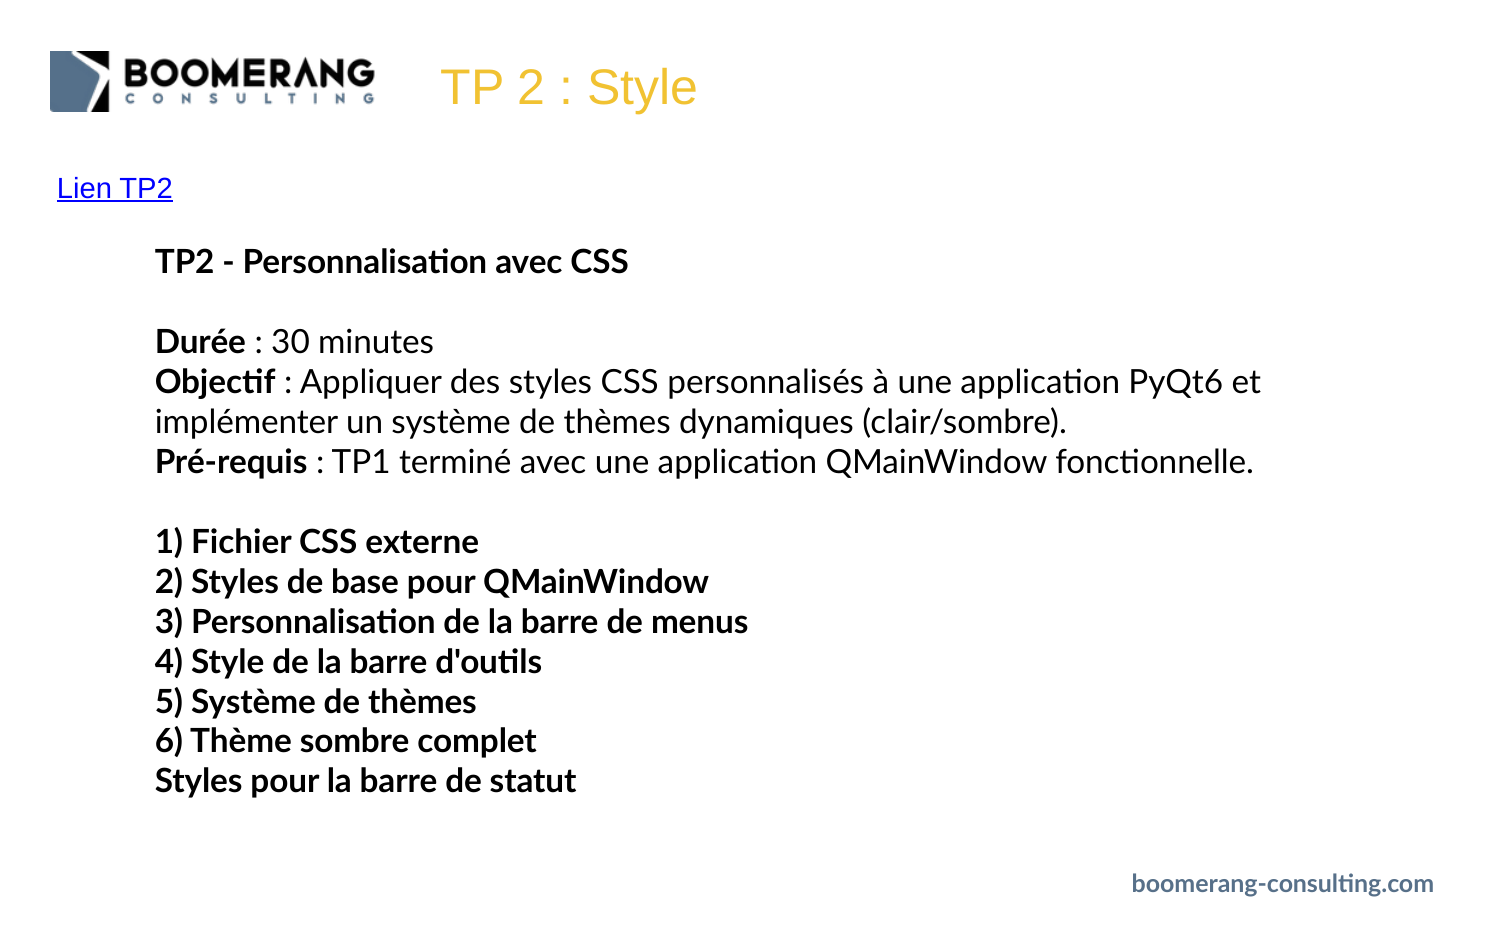

# TP 2 : Style
Lien TP2
TP2 - Personnalisation avec CSS
Durée : 30 minutes
Objectif : Appliquer des styles CSS personnalisés à une application PyQt6 et implémenter un système de thèmes dynamiques (clair/sombre).
Pré-requis : TP1 terminé avec une application QMainWindow fonctionnelle.
1) Fichier CSS externe
2) Styles de base pour QMainWindow
3) Personnalisation de la barre de menus
4) Style de la barre d'outils
5) Système de thèmes
6) Thème sombre complet
Styles pour la barre de statut